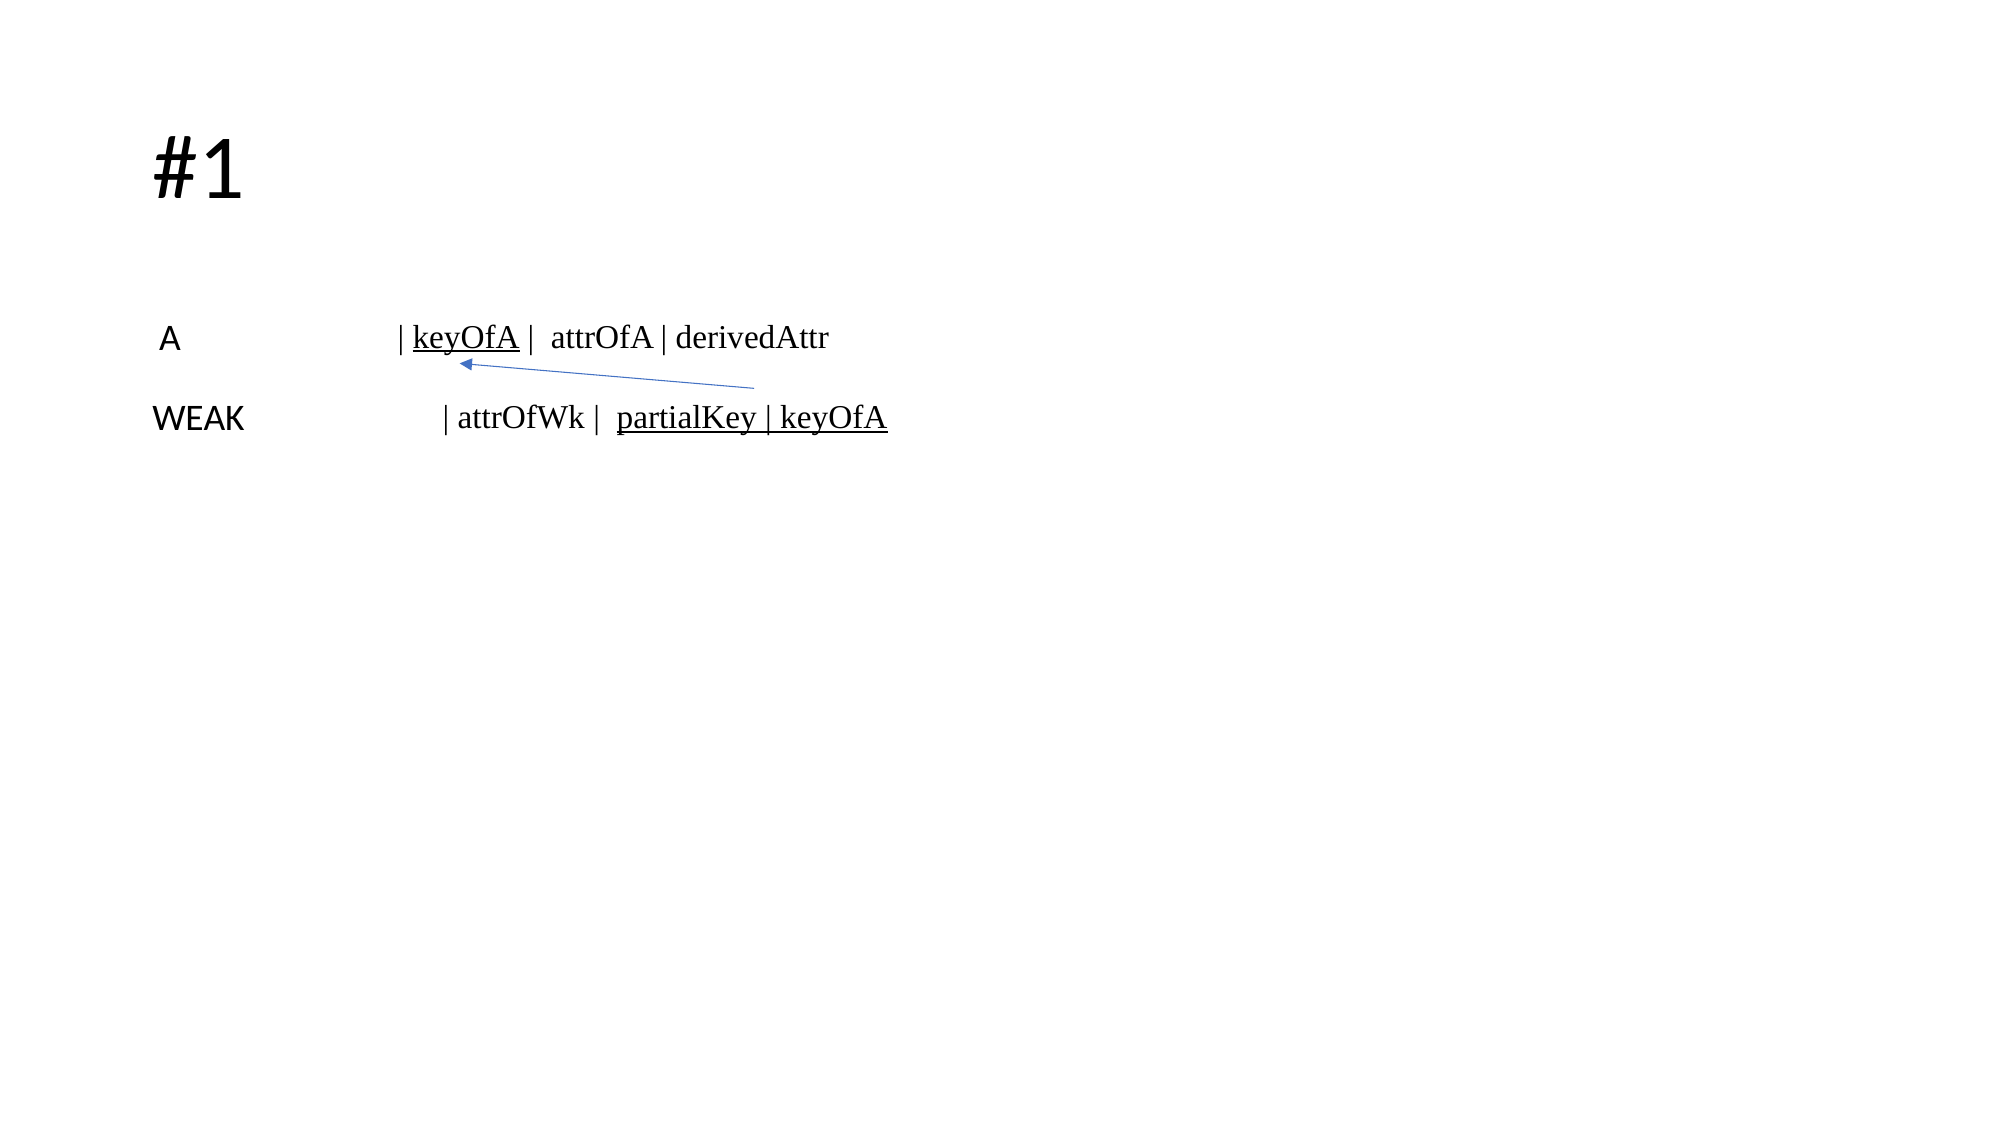

# #1
A
| keyOfA |  attrOfA | derivedAttr
WEAK
| attrOfWk |  partialKey | keyOfA